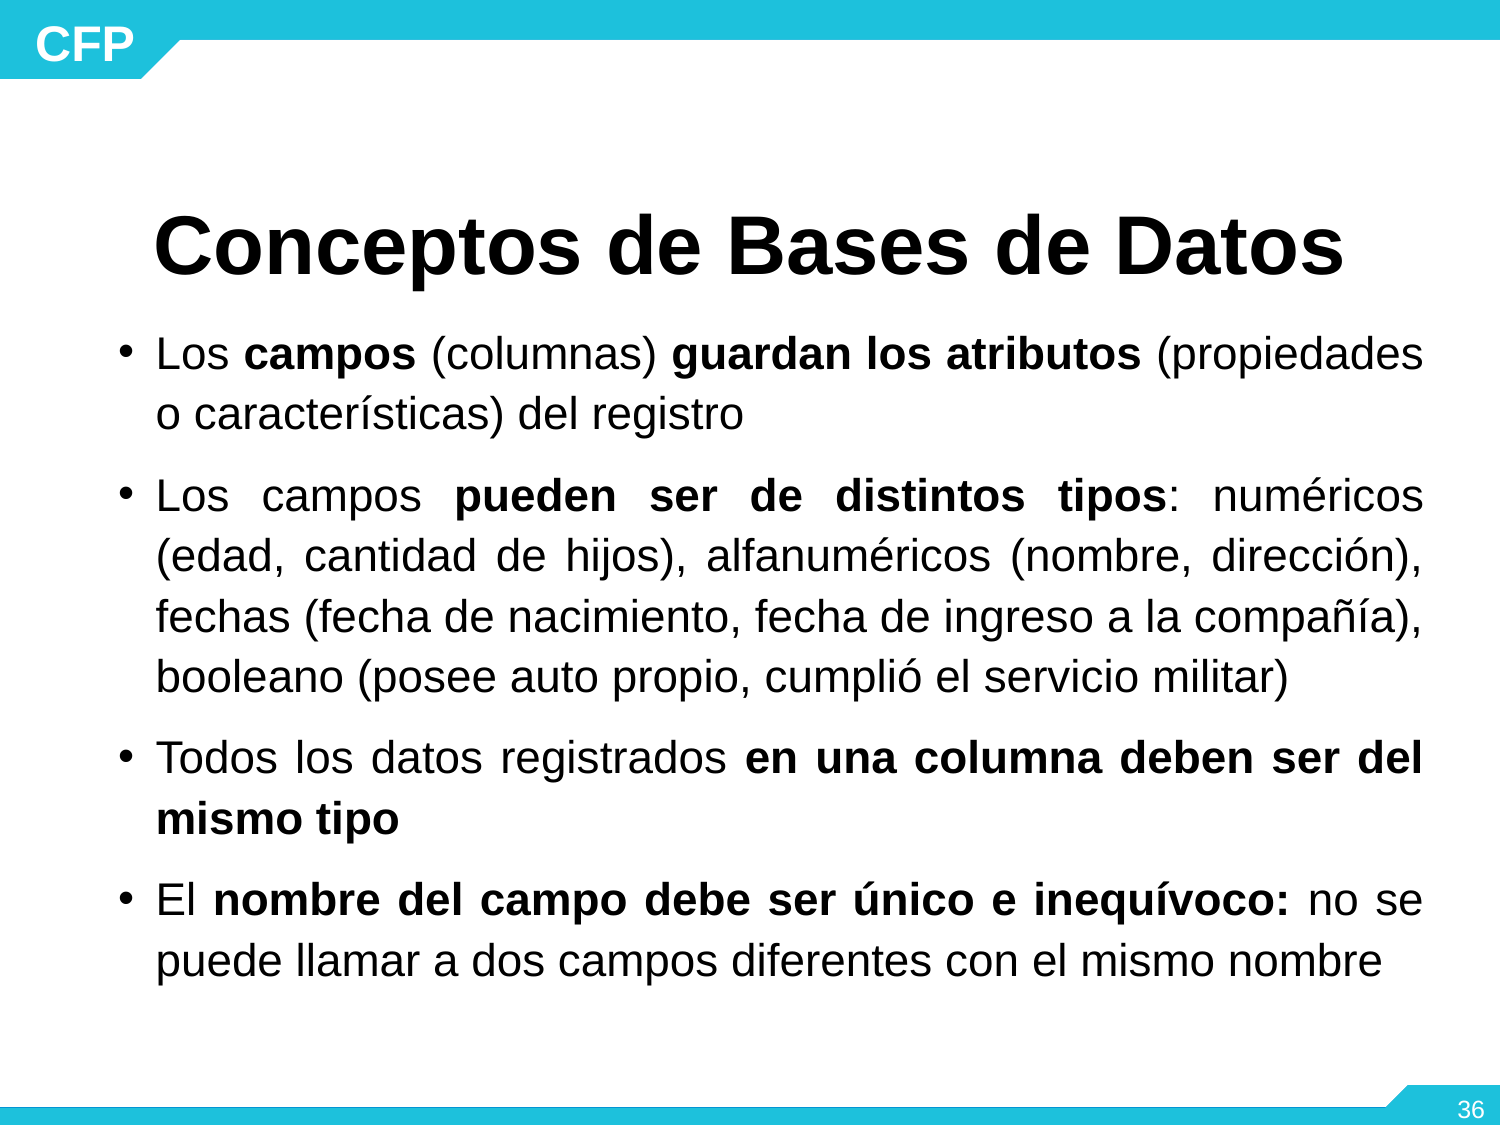

Conceptos de Bases de Datos
Los campos (columnas) guardan los atributos (propiedades o características) del registro
Los campos pueden ser de distintos tipos: numéricos (edad, cantidad de hijos), alfanuméricos (nombre, dirección), fechas (fecha de nacimiento, fecha de ingreso a la compañía), booleano (posee auto propio, cumplió el servicio militar)
Todos los datos registrados en una columna deben ser del mismo tipo
El nombre del campo debe ser único e inequívoco: no se puede llamar a dos campos diferentes con el mismo nombre
36